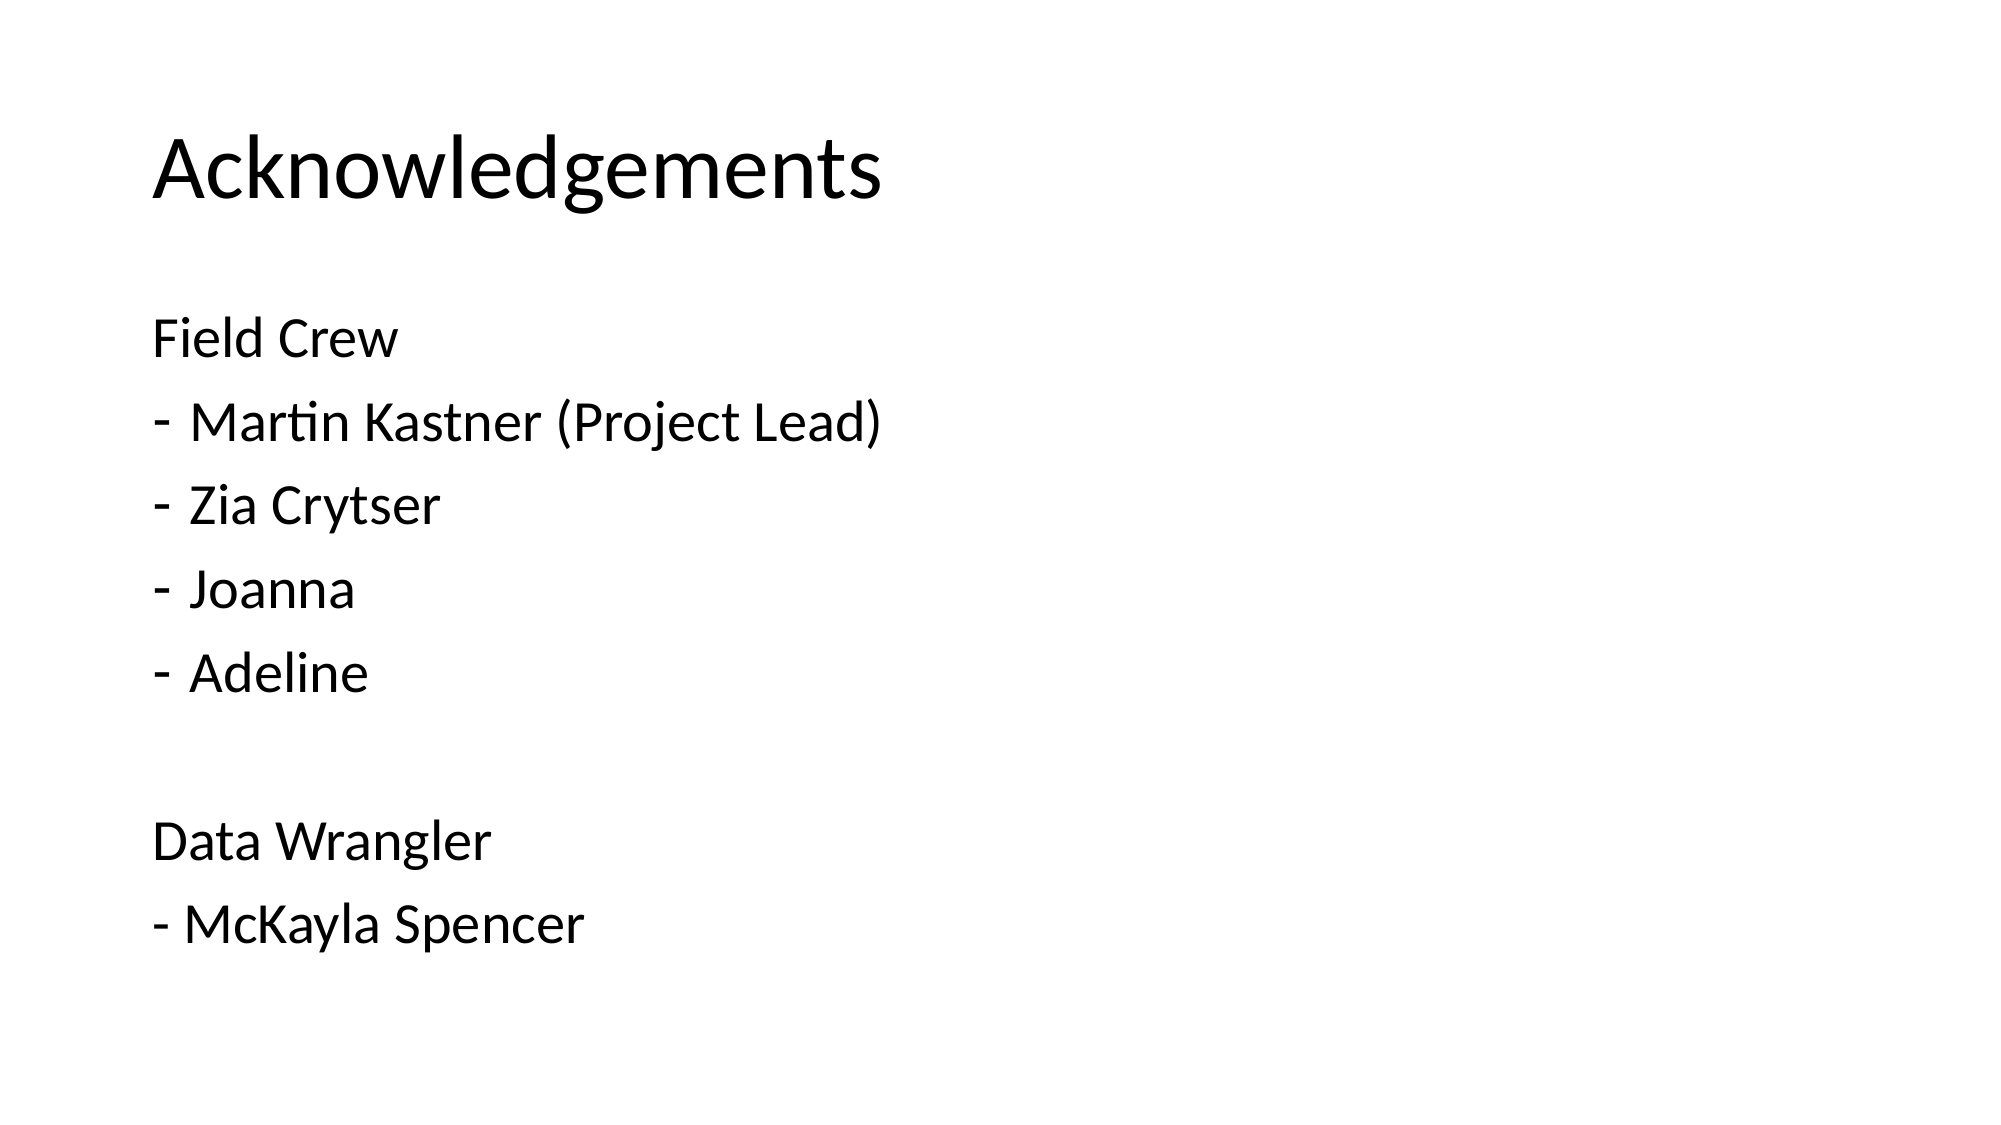

# Acknowledgements
Field Crew
Martin Kastner (Project Lead)
Zia Crytser
Joanna
Adeline

Data Wrangler
- McKayla Spencer